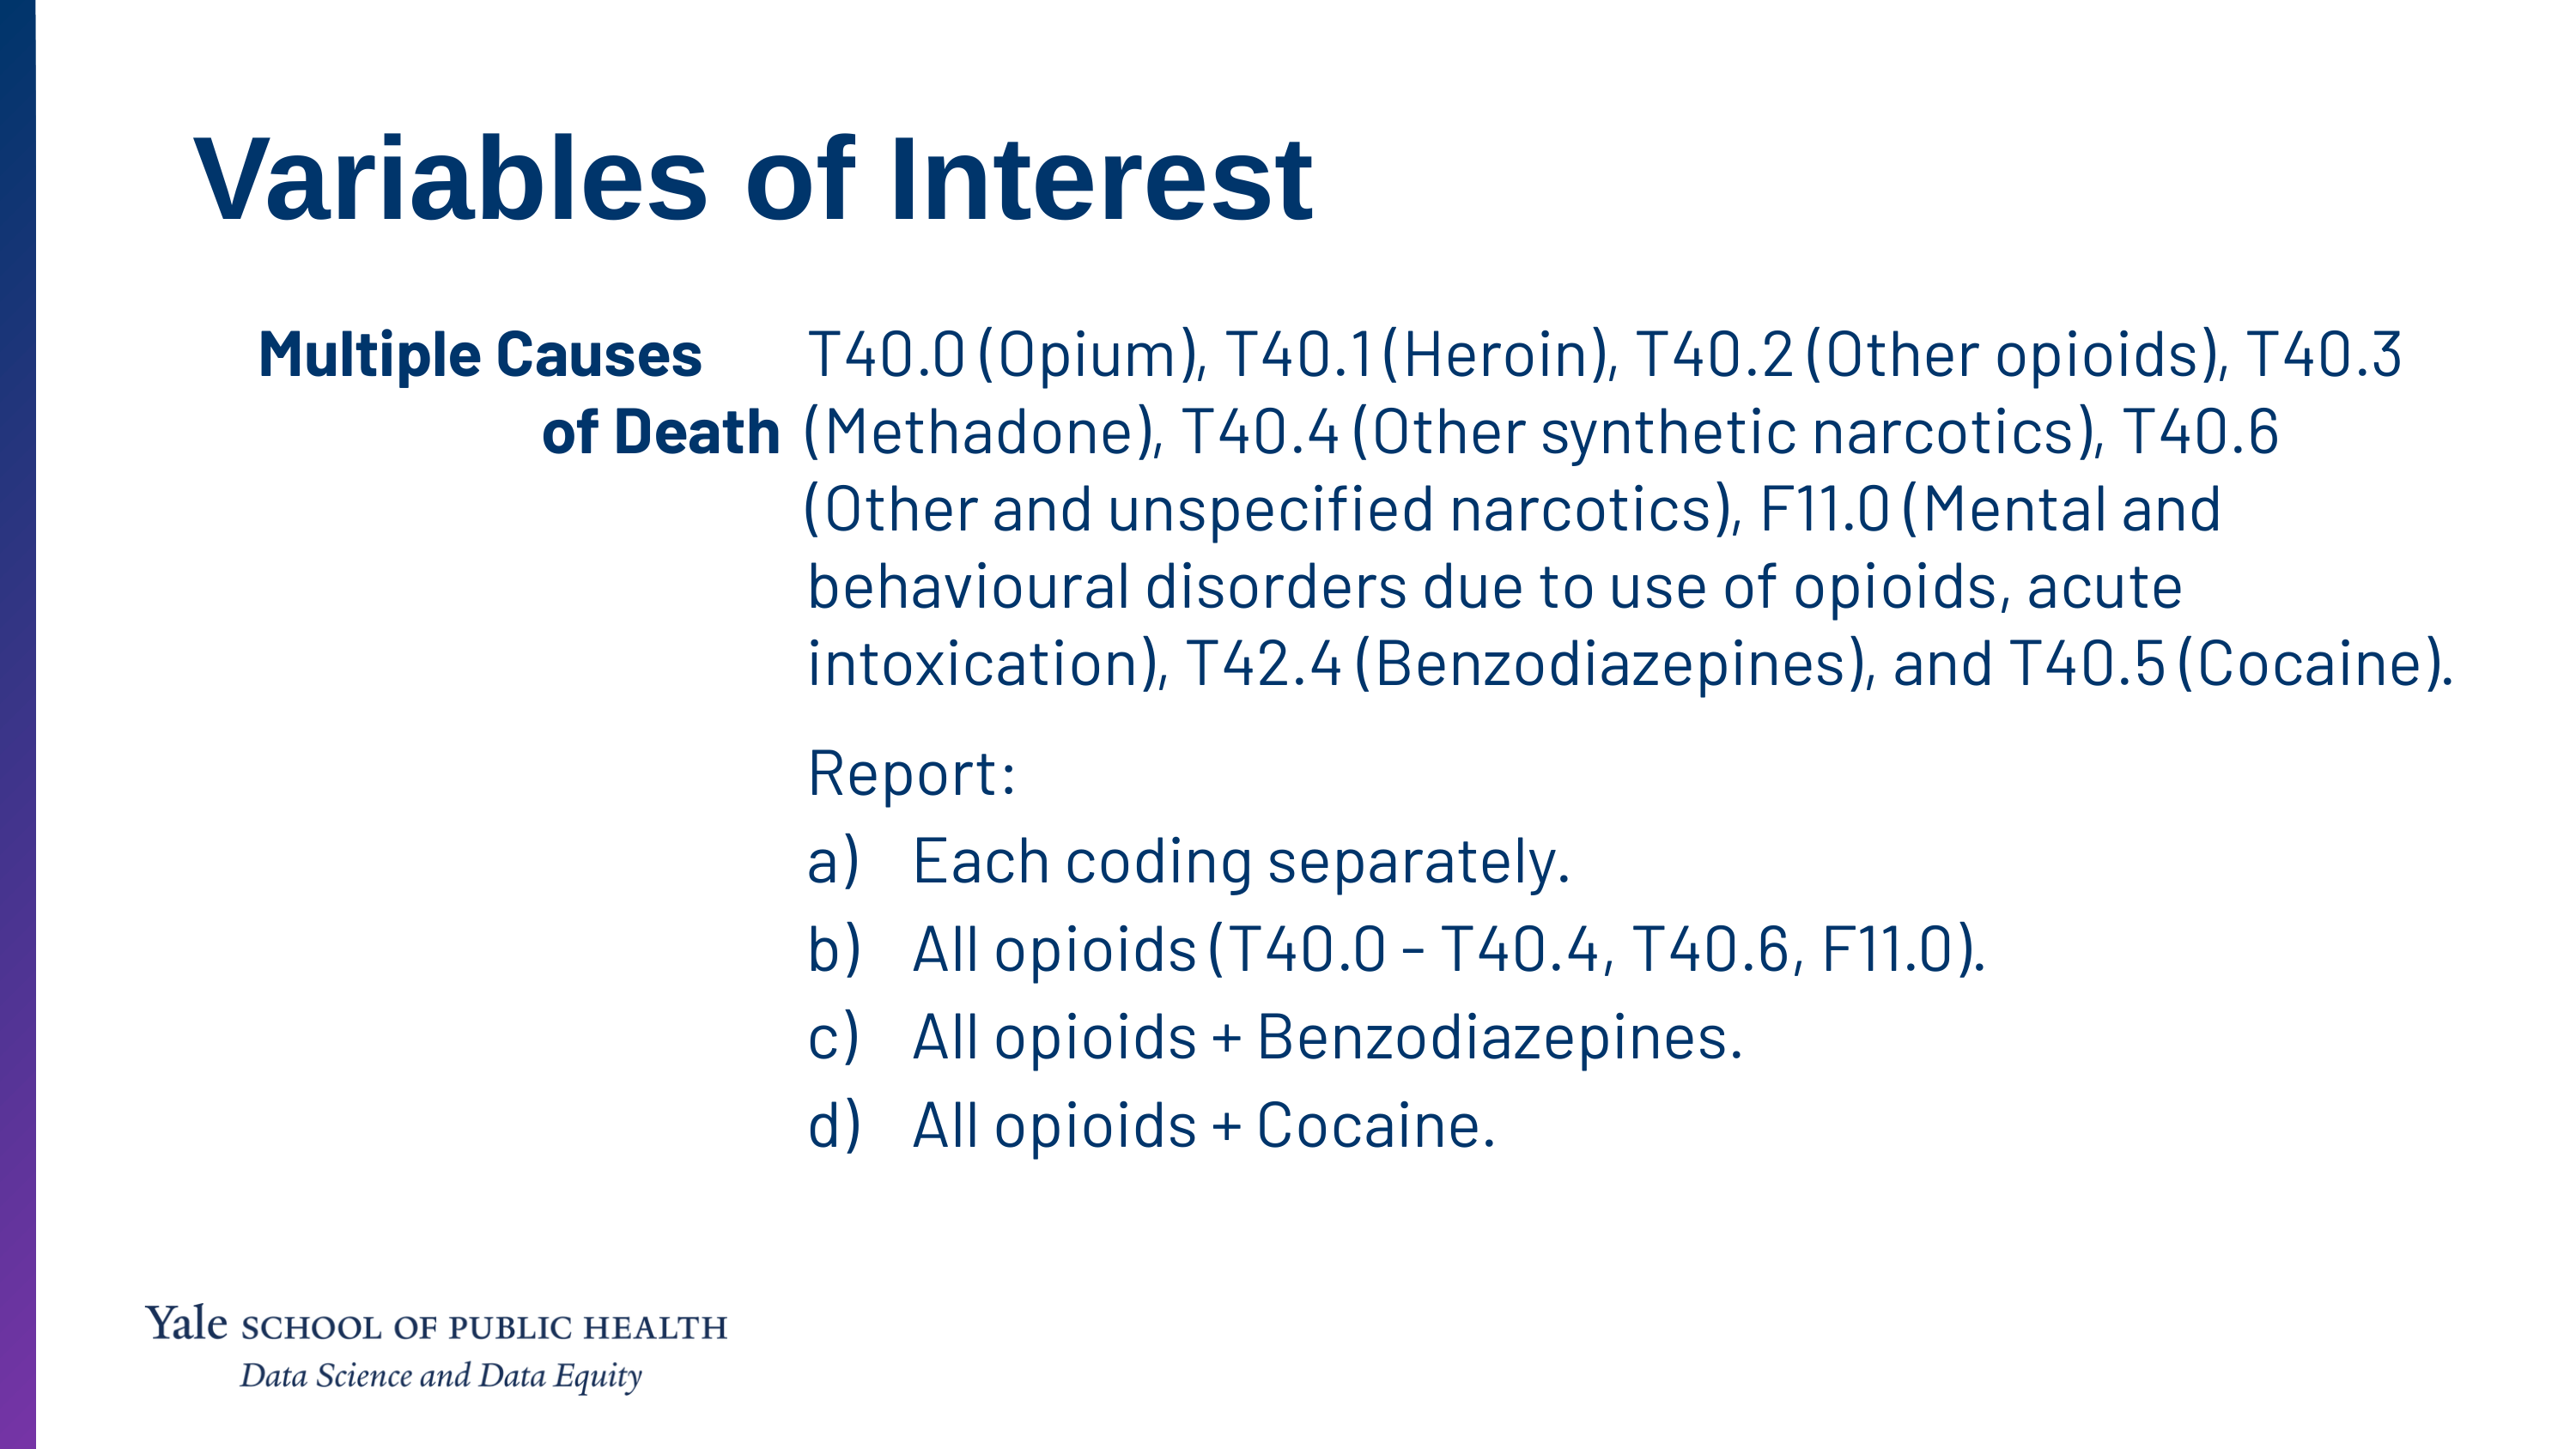

Variables of Interest
| Multiple Causes of Death | T40.0 (Opium), T40.1 (Heroin), T40.2 (Other opioids), T40.3 (Methadone), T40.4 (Other synthetic narcotics), T40.6 (Other and unspecified narcotics), F11.0 (Mental and behavioural disorders due to use of opioids, acute intoxication), T42.4 (Benzodiazepines), and T40.5 (Cocaine). Report: Each coding separately. All opioids (T40.0 - T40.4, T40.6, F11.0). All opioids + Benzodiazepines. All opioids + Cocaine. |
| --- | --- |